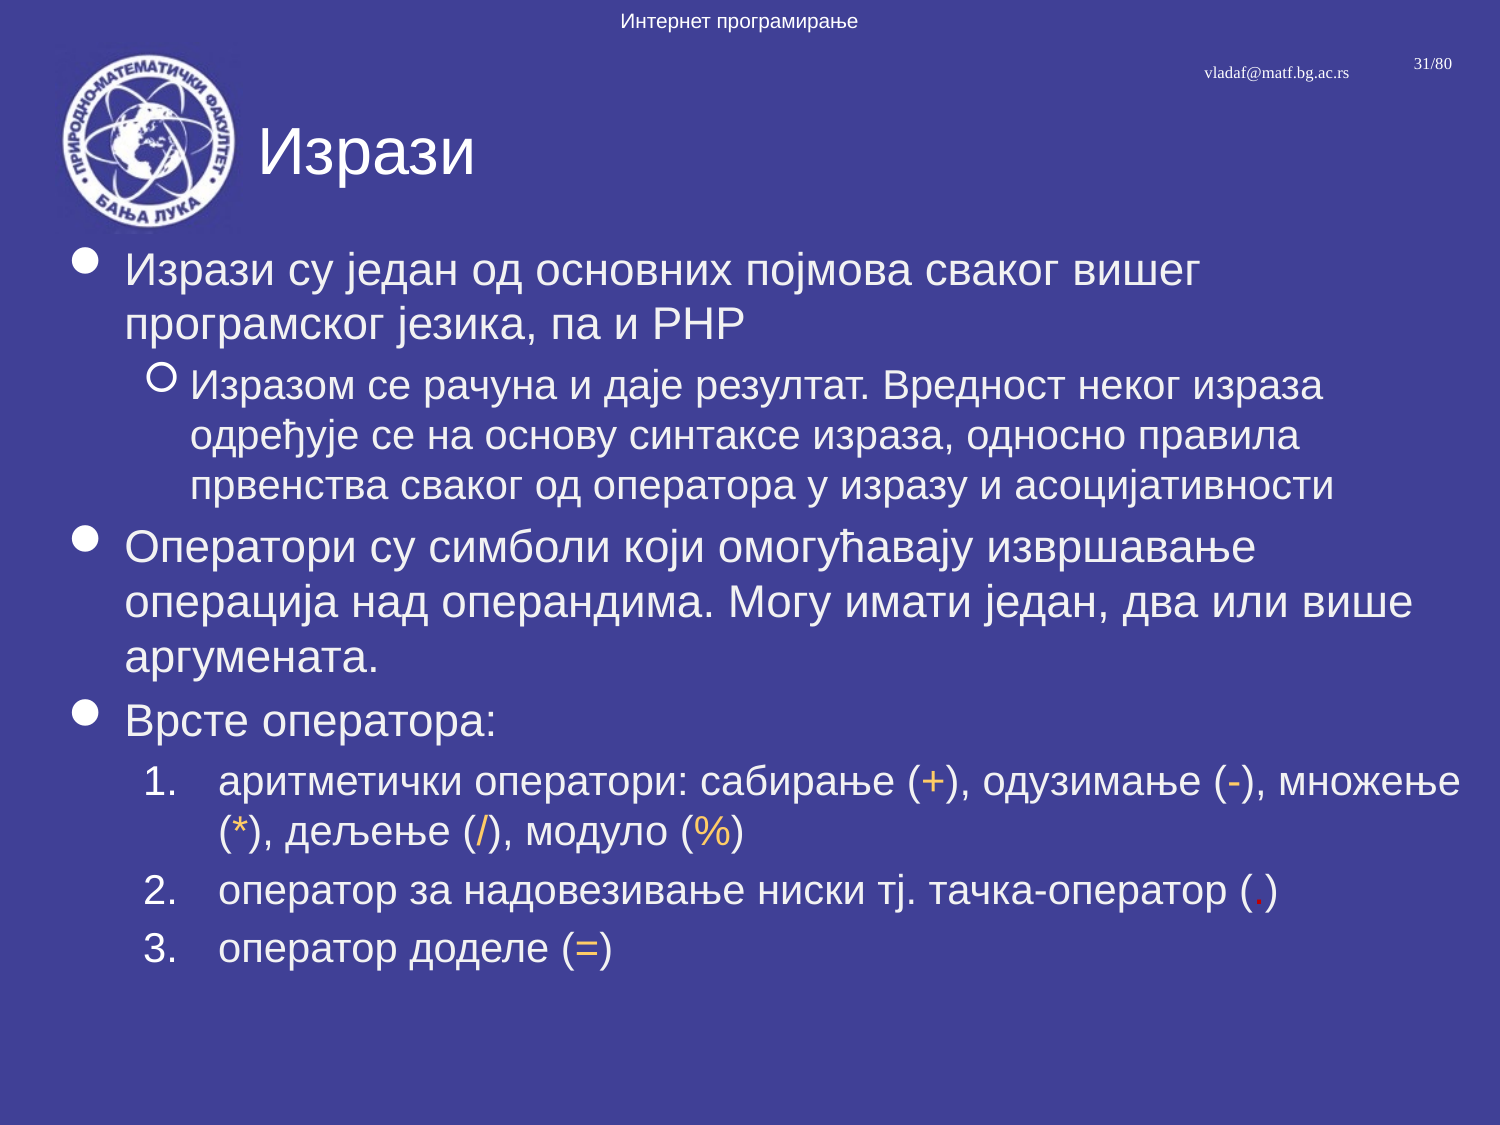

# Изрази
Изрази су један од основних појмова сваког вишег програмског језика, па и PHP
Изразом се рачуна и даје резултат. Вредност неког израза одређује се на основу синтаксе израза, односно правила првенства сваког од оператора у изразу и асоцијативности
Оператори су симболи који омогућавају извршавање операција над операндима. Могу имати један, два или више аргумената.
Врсте оператора:
аритметички оператори: сабирање (+), одузимање (-), множење (*), дељење (/), модуло (%)
оператор за надовезивање ниски тј. тачка-оператор (.)
оператор доделе (=)